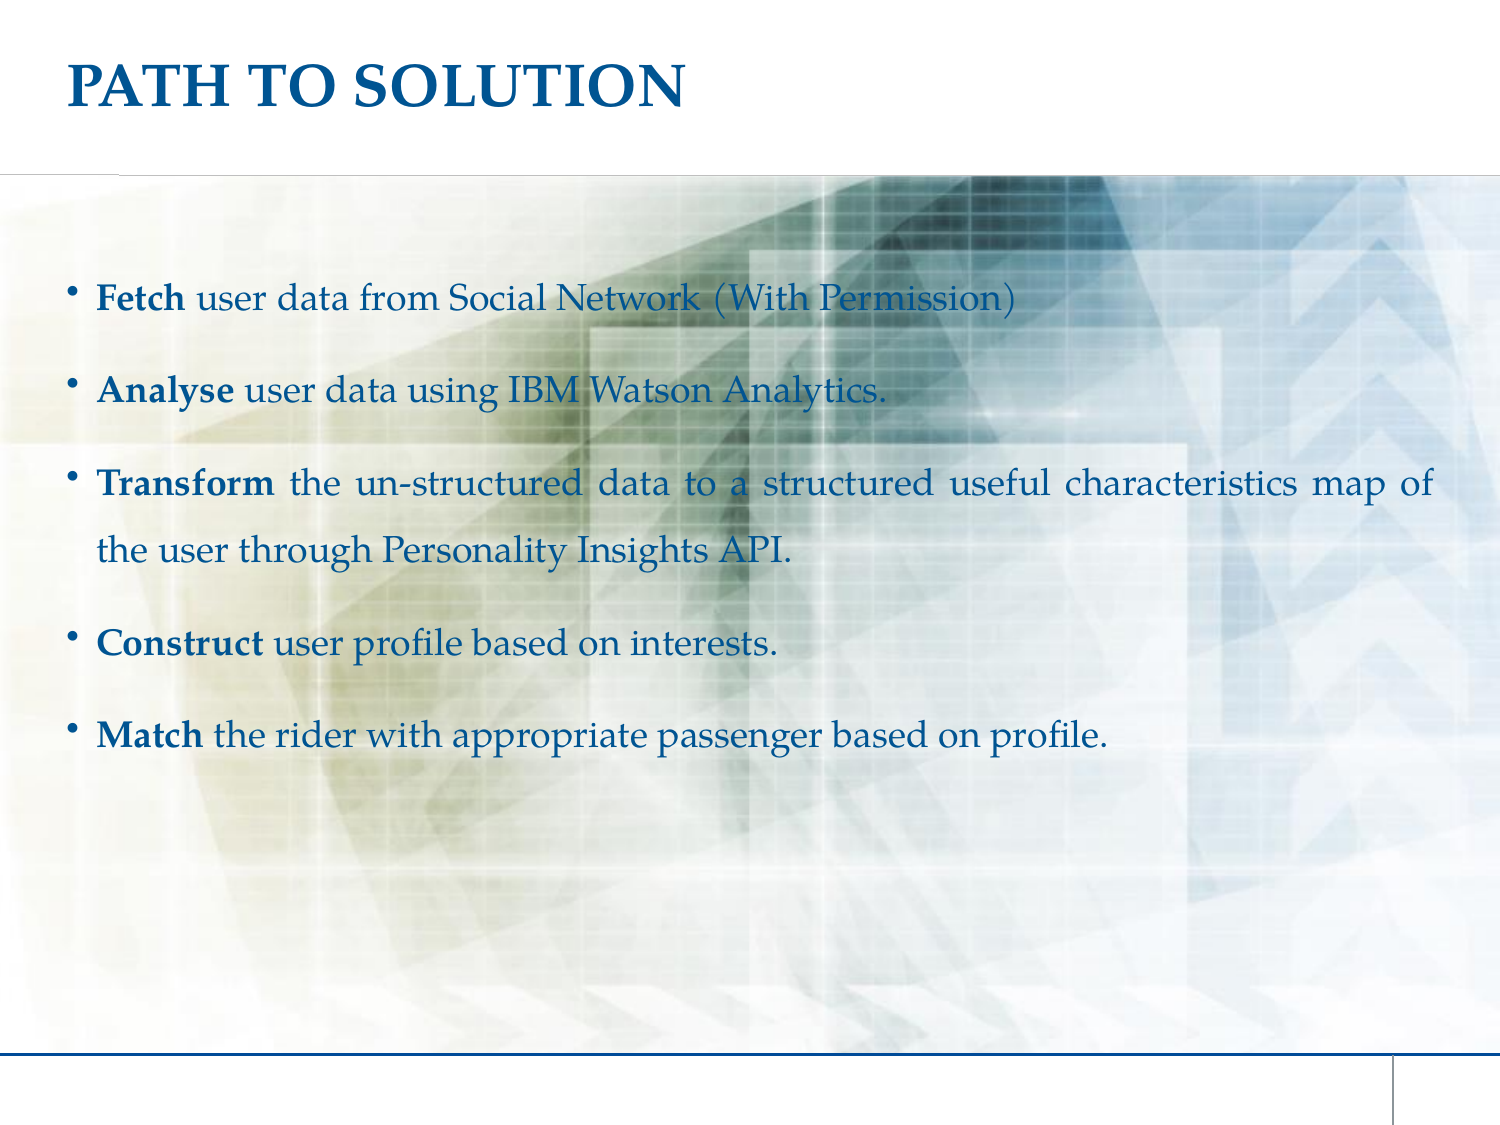

# PATH TO SOLUTION
Fetch user data from Social Network (With Permission)
Analyse user data using IBM Watson Analytics.
Transform the un-structured data to a structured useful characteristics map of the user through Personality Insights API.
Construct user profile based on interests.
Match the rider with appropriate passenger based on profile.
13